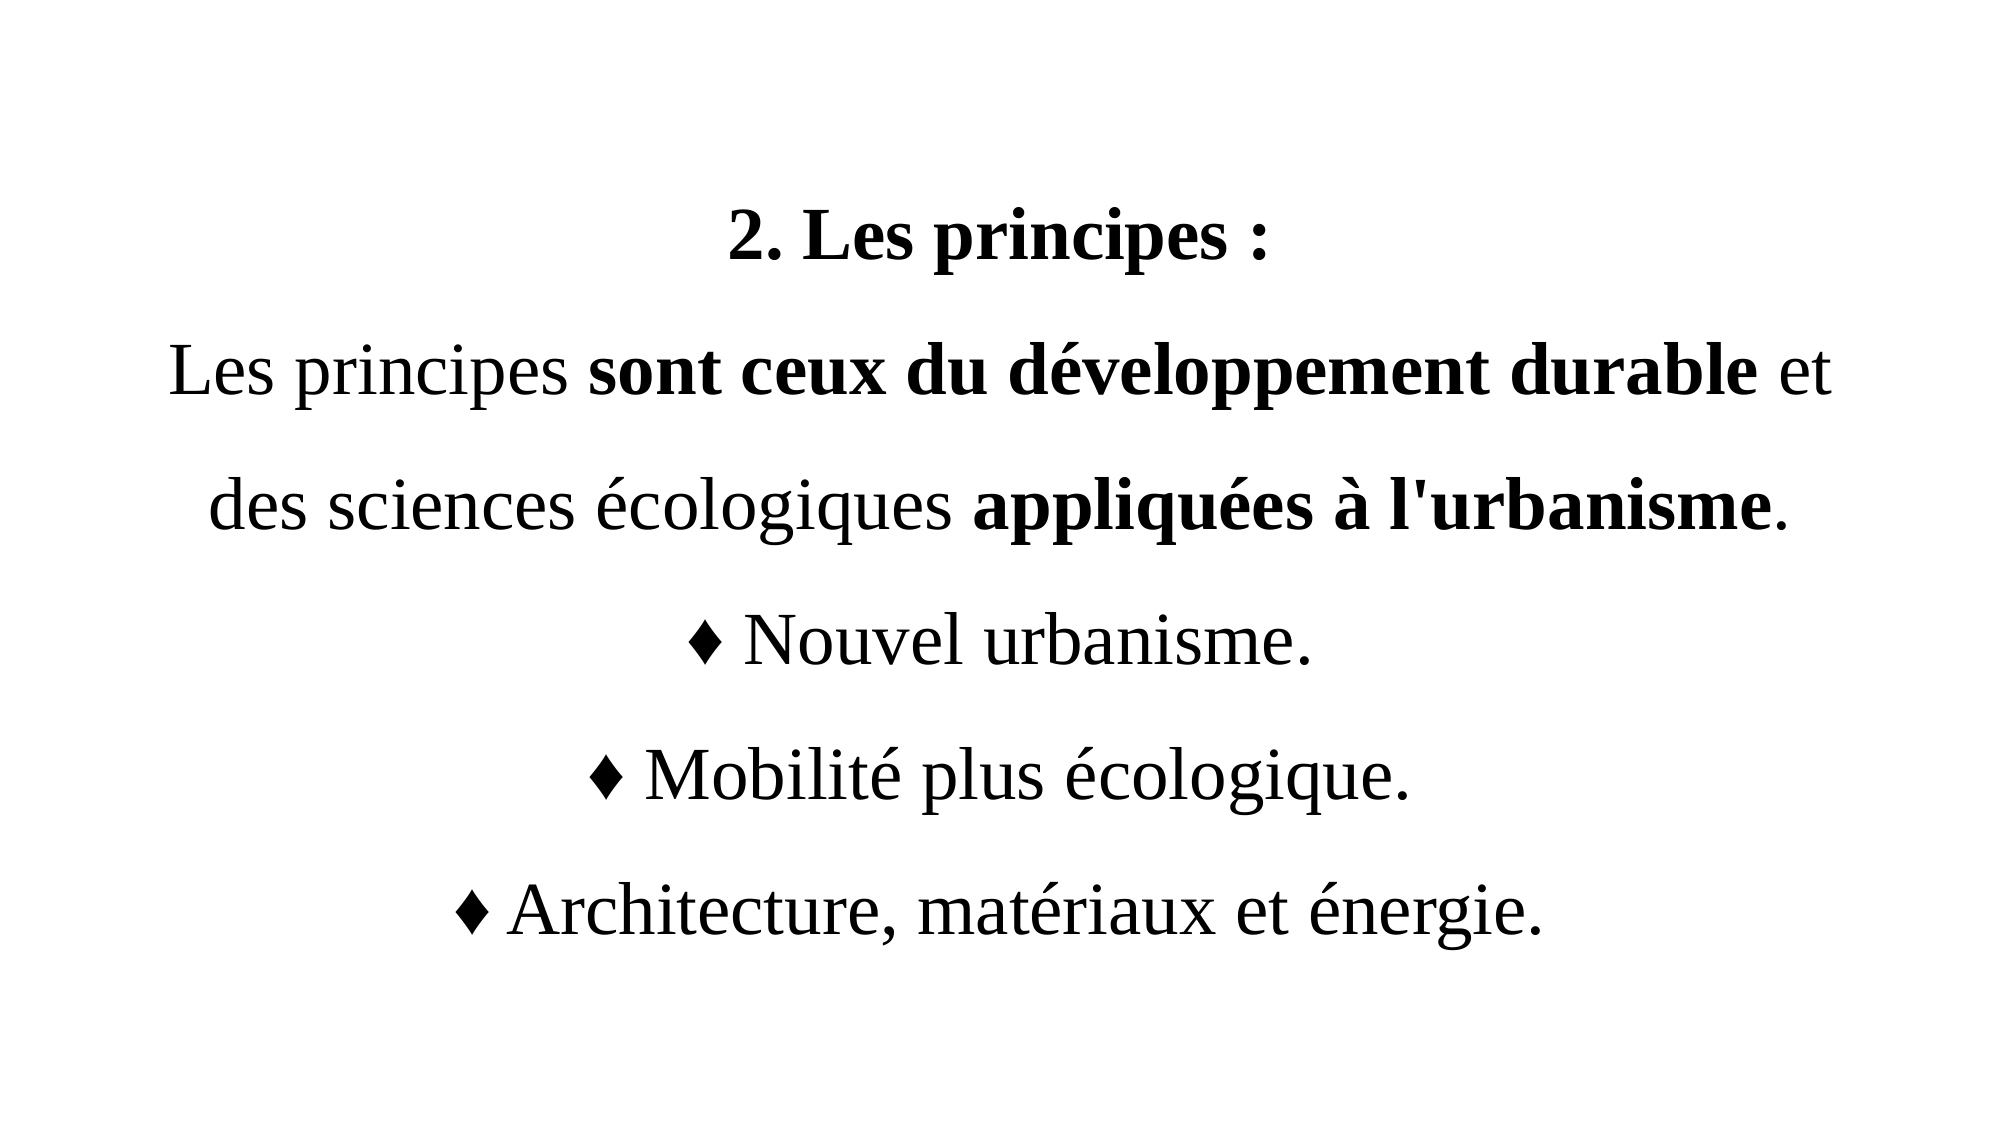

# 2. Les principes : Les principes sont ceux du développement durable et des sciences écologiques appliquées à l'urbanisme. ♦ Nouvel urbanisme. ♦ Mobilité plus écologique. ♦ Architecture, matériaux et énergie.